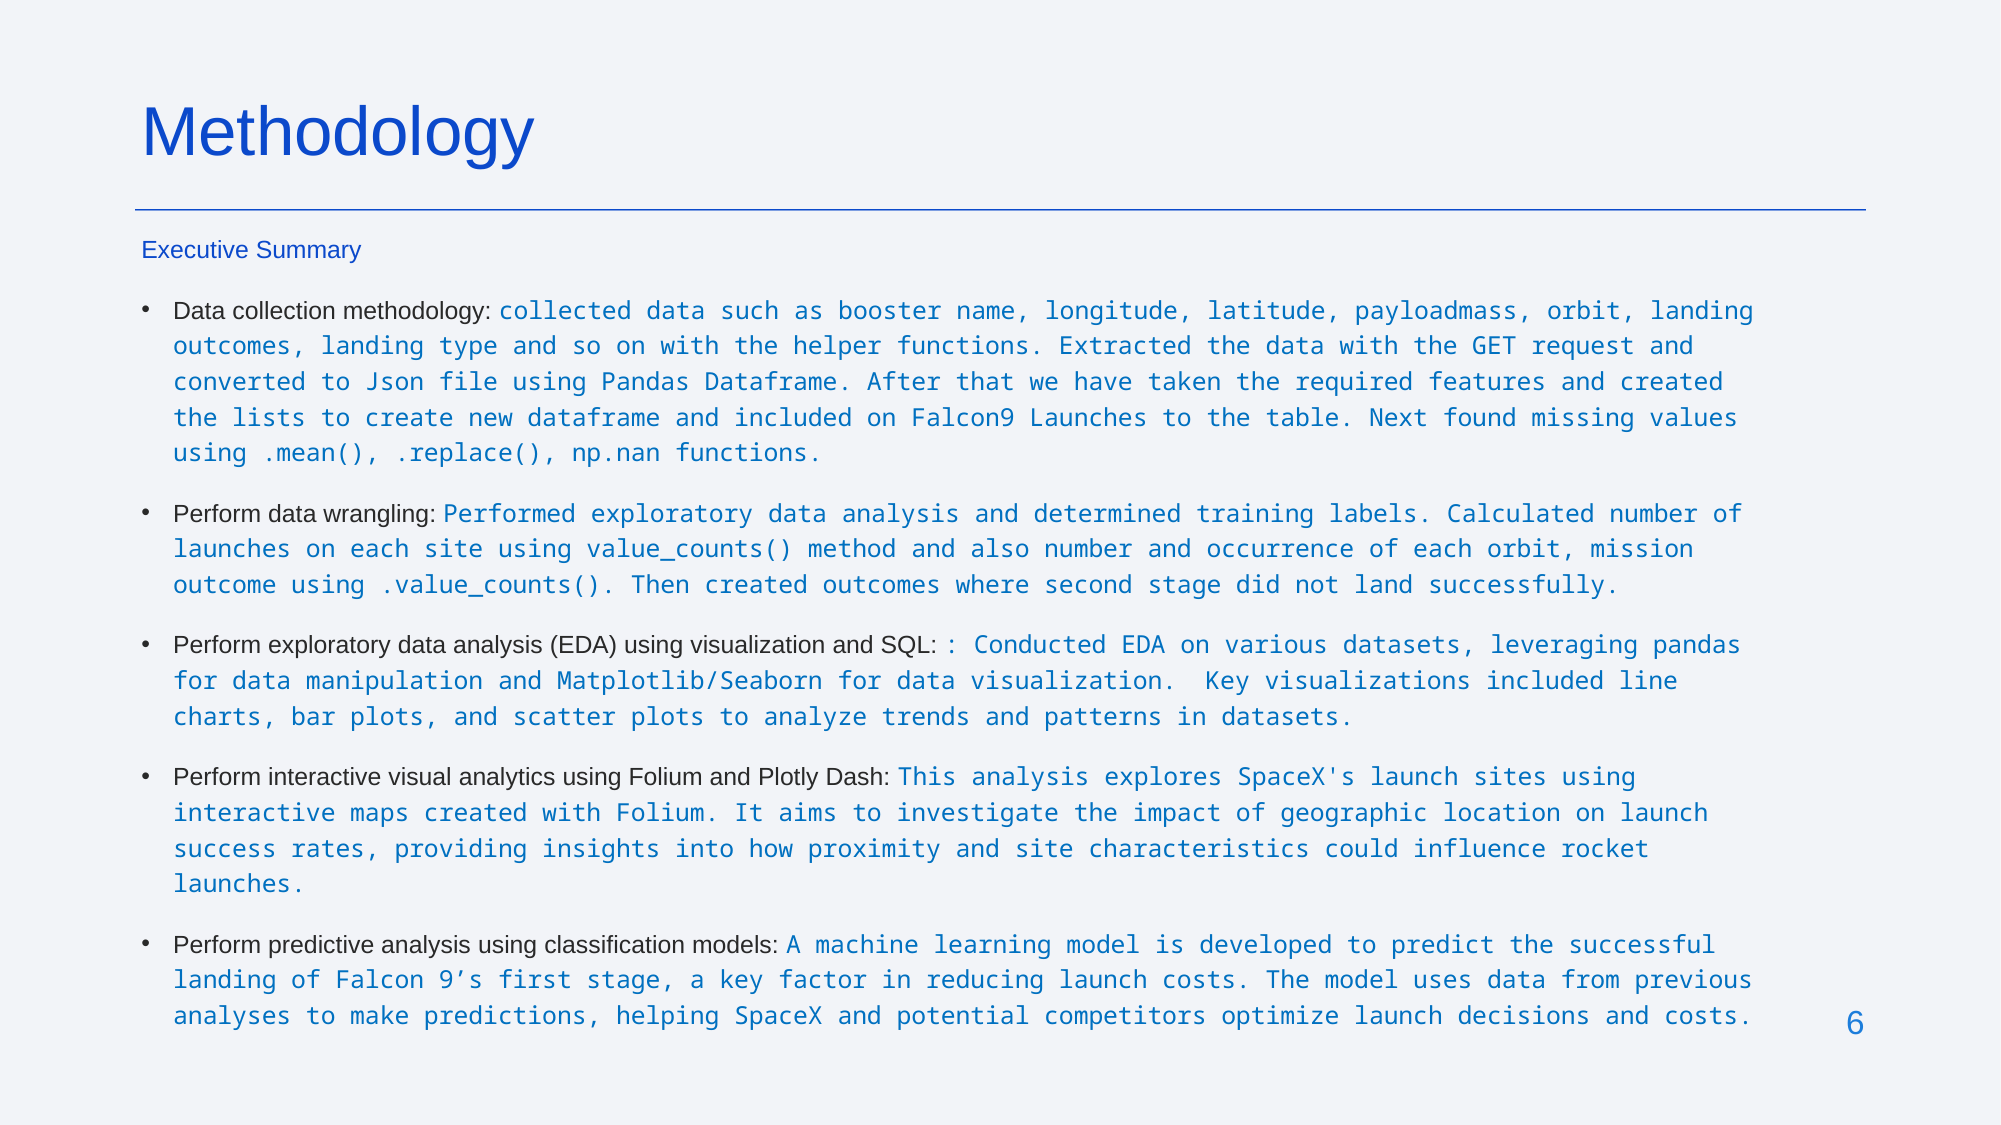

Methodology
Executive Summary
Data collection methodology: collected data such as booster name, longitude, latitude, payloadmass, orbit, landing outcomes, landing type and so on with the helper functions. Extracted the data with the GET request and converted to Json file using Pandas Dataframe. After that we have taken the required features and created the lists to create new dataframe and included on Falcon9 Launches to the table. Next found missing values using .mean(), .replace(), np.nan functions.
Perform data wrangling: Performed exploratory data analysis and determined training labels. Calculated number of launches on each site using value_counts() method and also number and occurrence of each orbit, mission outcome using .value_counts(). Then created outcomes where second stage did not land successfully.
Perform exploratory data analysis (EDA) using visualization and SQL: : Conducted EDA on various datasets, leveraging pandas for data manipulation and Matplotlib/Seaborn for data visualization.  Key visualizations included line charts, bar plots, and scatter plots to analyze trends and patterns in datasets.
Perform interactive visual analytics using Folium and Plotly Dash: This analysis explores SpaceX's launch sites using interactive maps created with Folium. It aims to investigate the impact of geographic location on launch success rates, providing insights into how proximity and site characteristics could influence rocket launches.
Perform predictive analysis using classification models: A machine learning model is developed to predict the successful landing of Falcon 9’s first stage, a key factor in reducing launch costs. The model uses data from previous analyses to make predictions, helping SpaceX and potential competitors optimize launch decisions and costs.

6